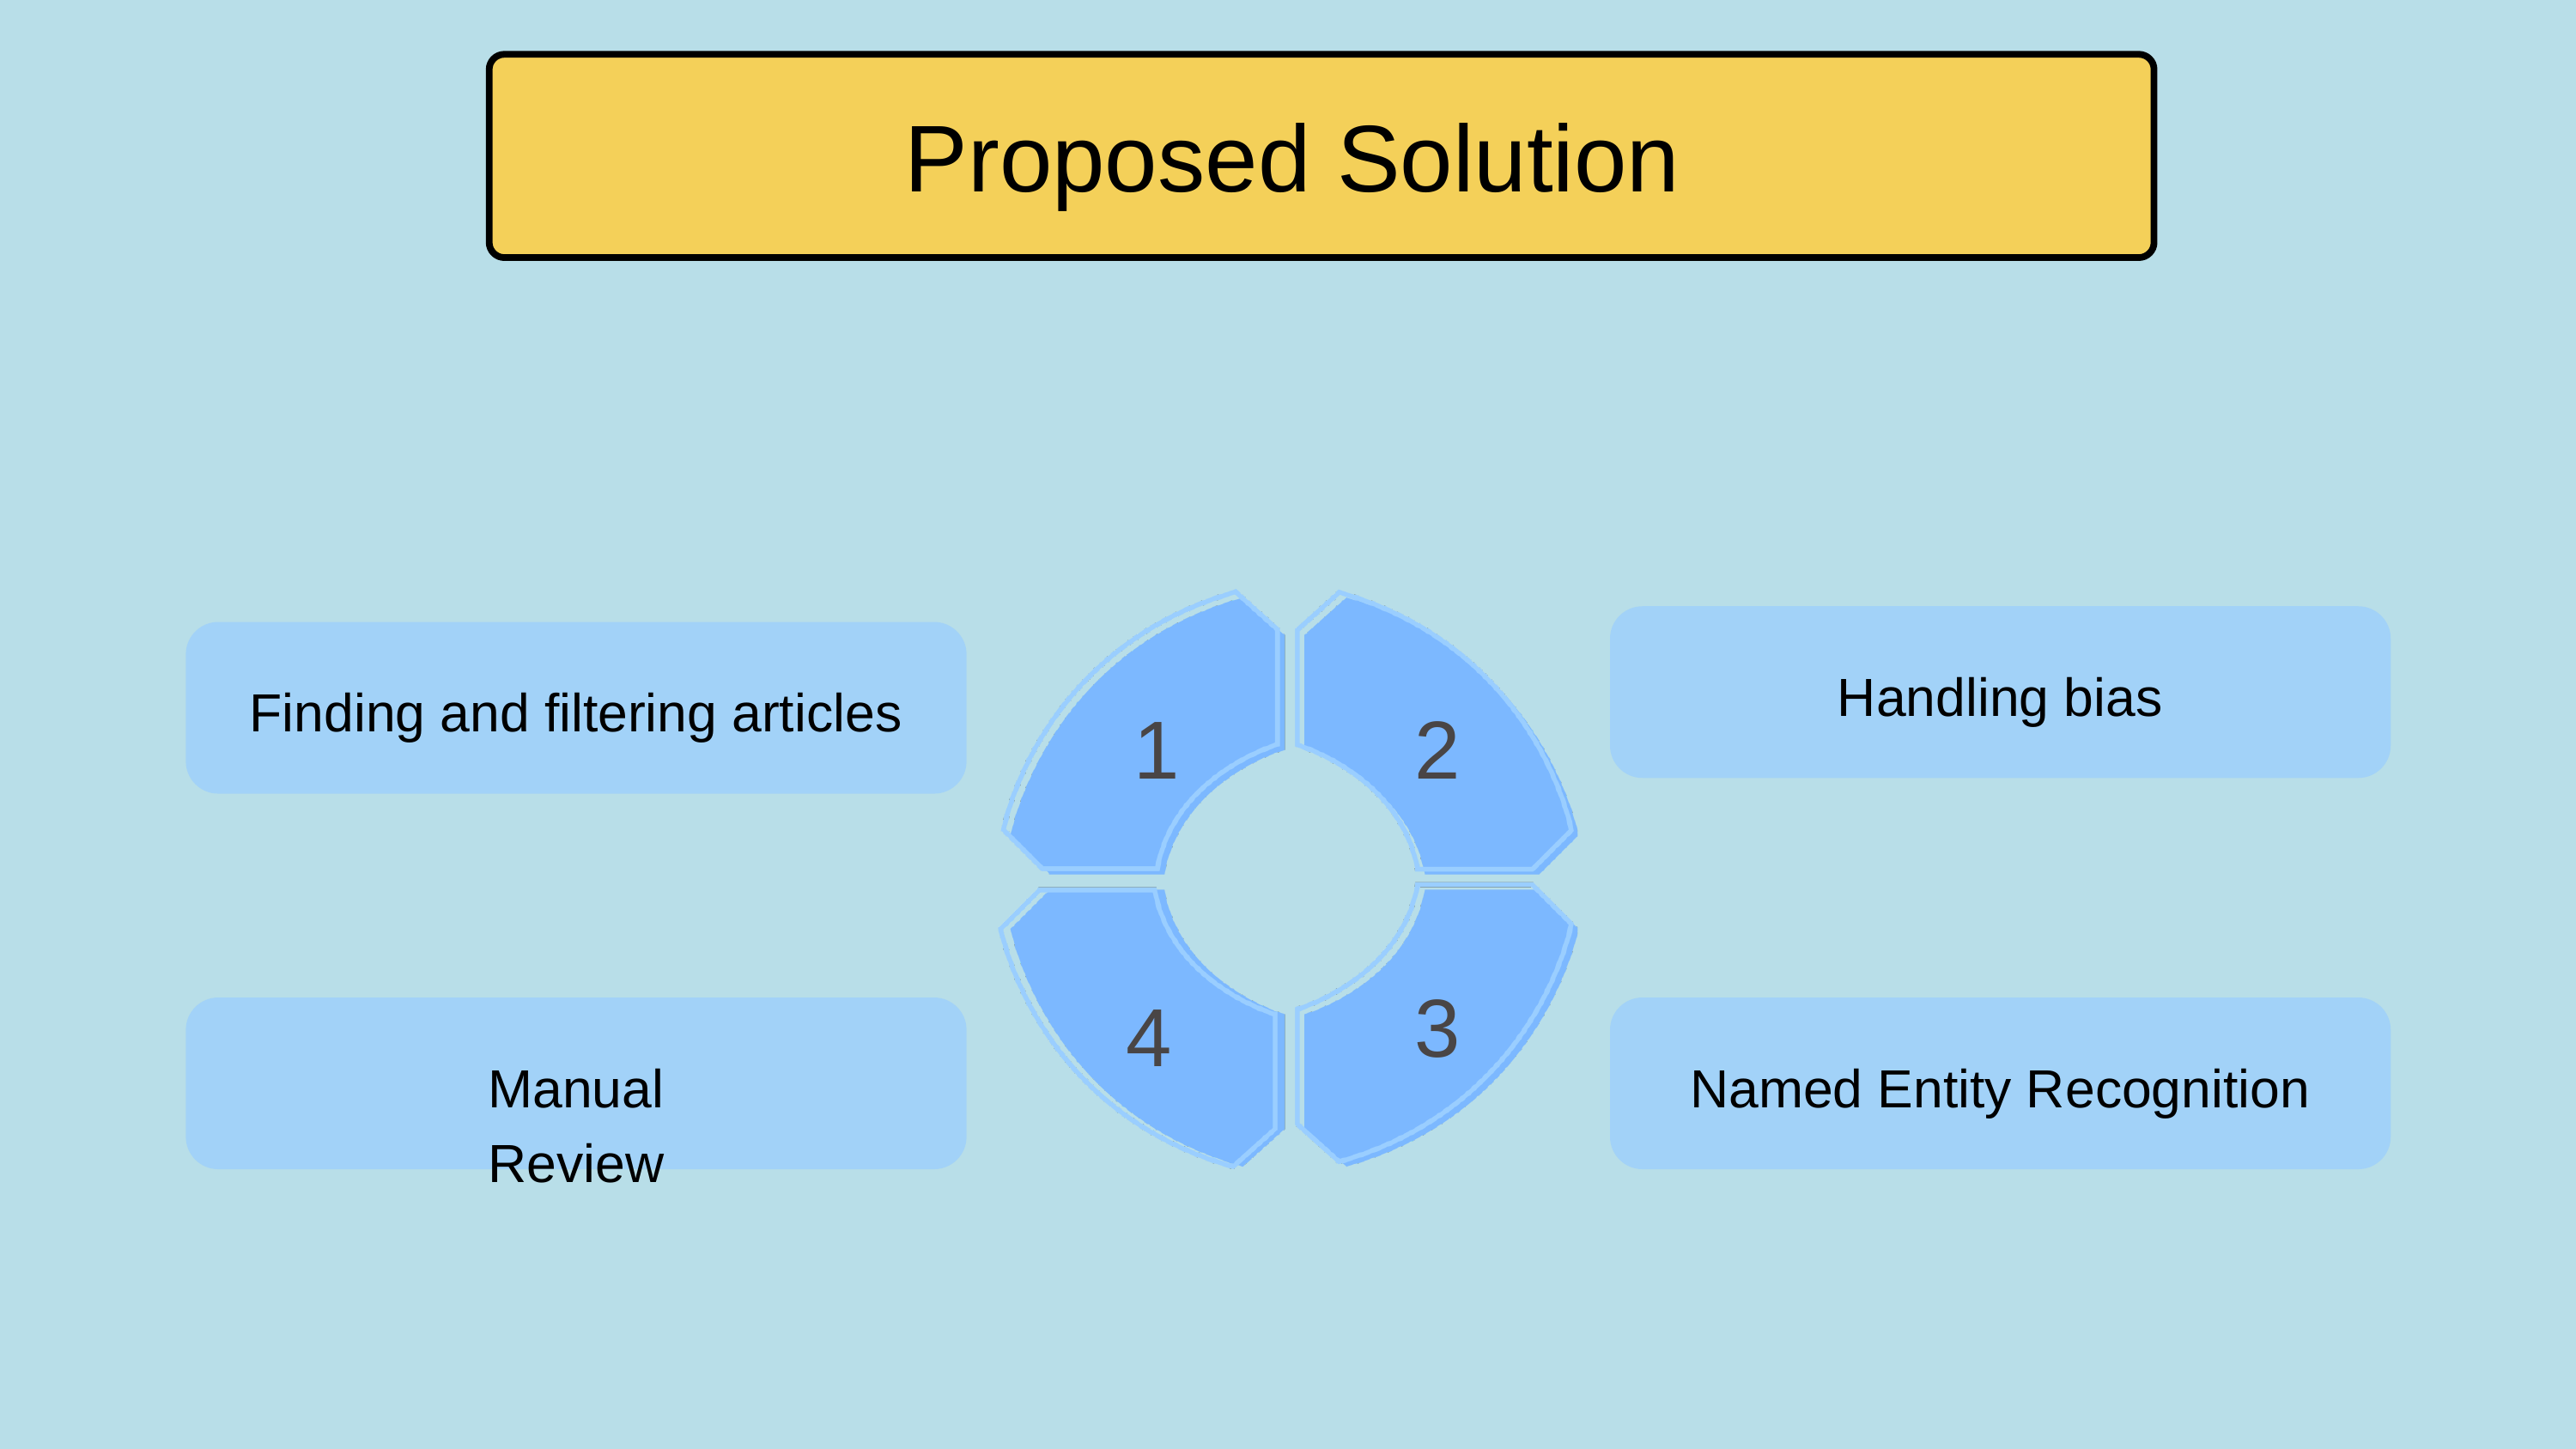

Proposed Solution

Handling bias
Finding and filtering articles
1
2
3
4

Manual Review
Named Entity Recognition